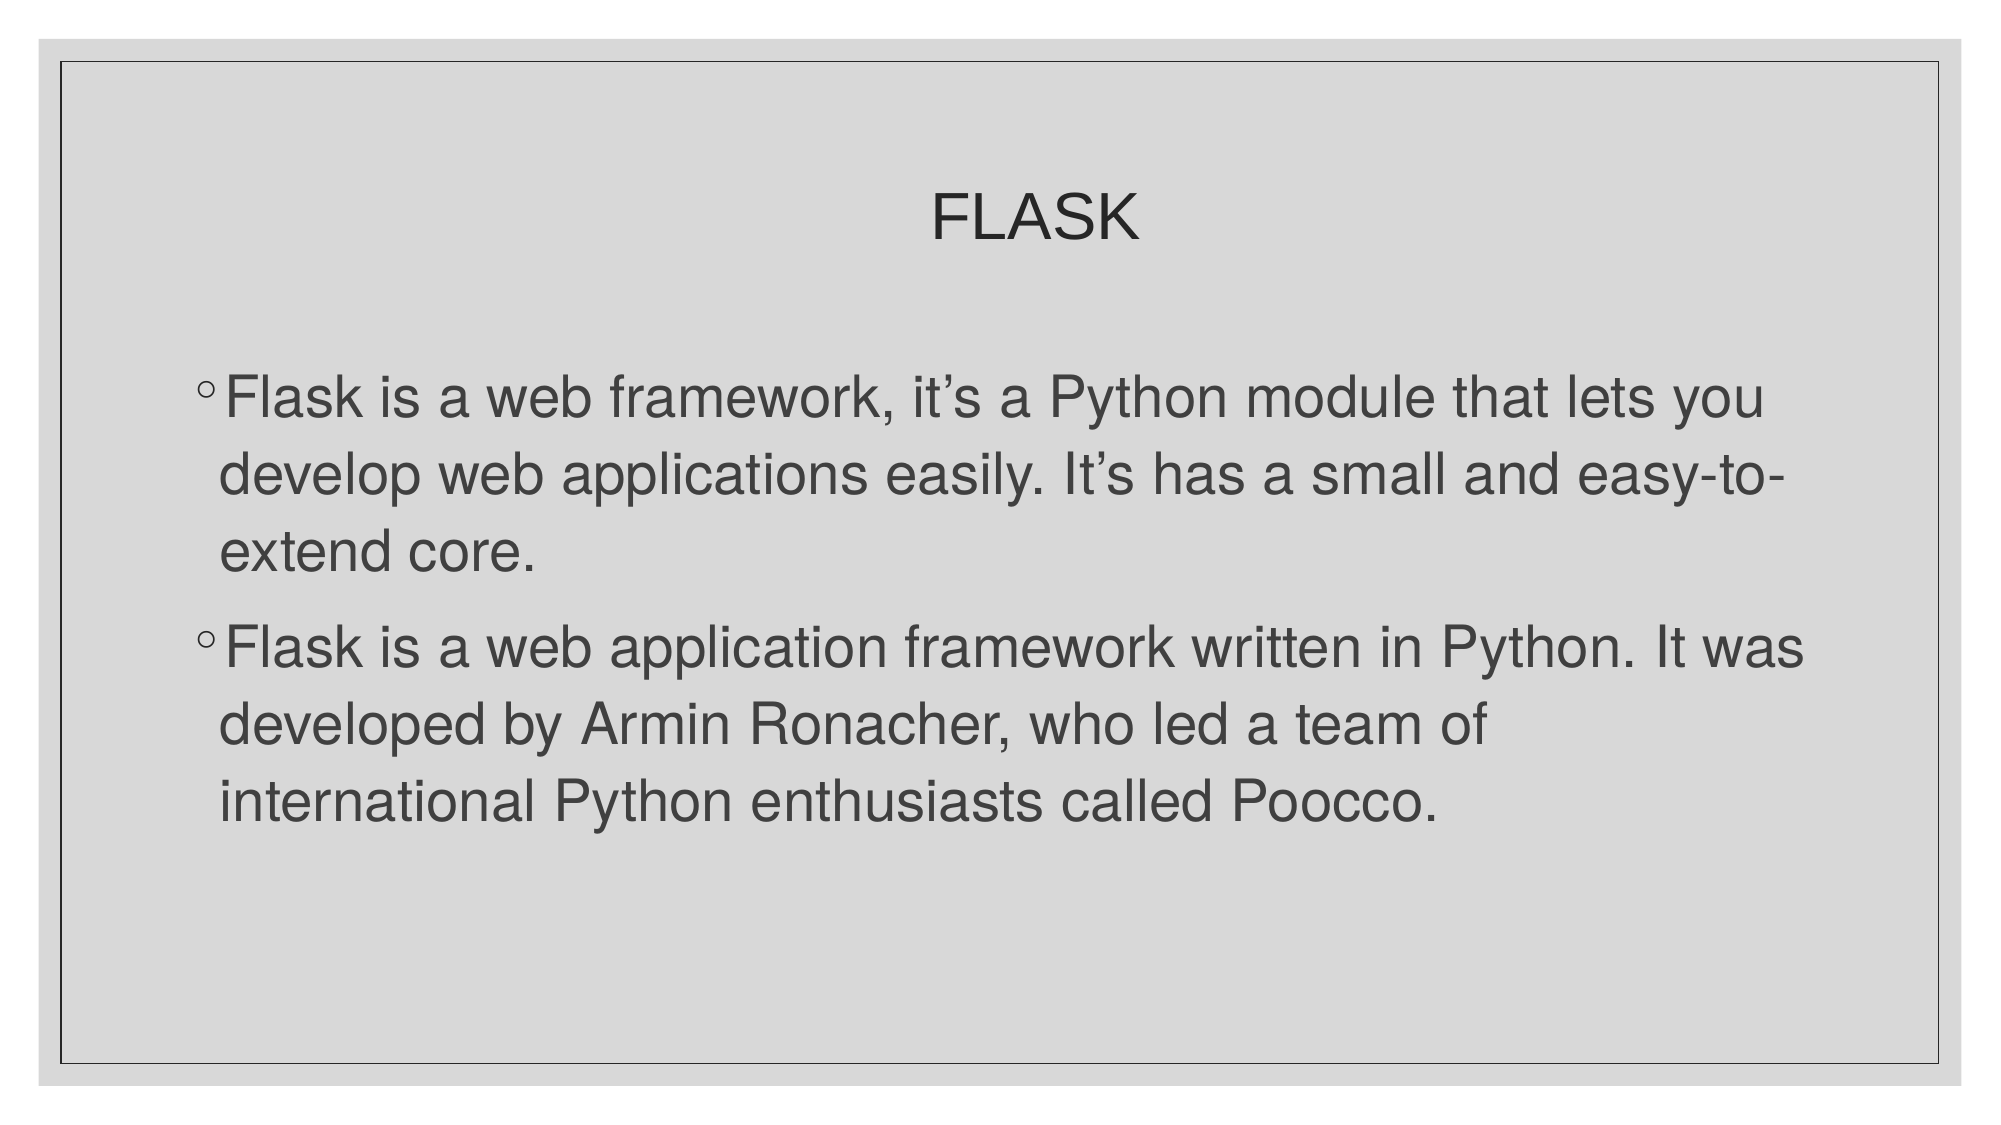

# FLASK
Flask is a web framework, it’s a Python module that lets you develop web applications easily. It’s has a small and easy-to-extend core.
Flask is a web application framework written in Python. It was developed by Armin Ronacher, who led a team of international Python enthusiasts called Poocco.